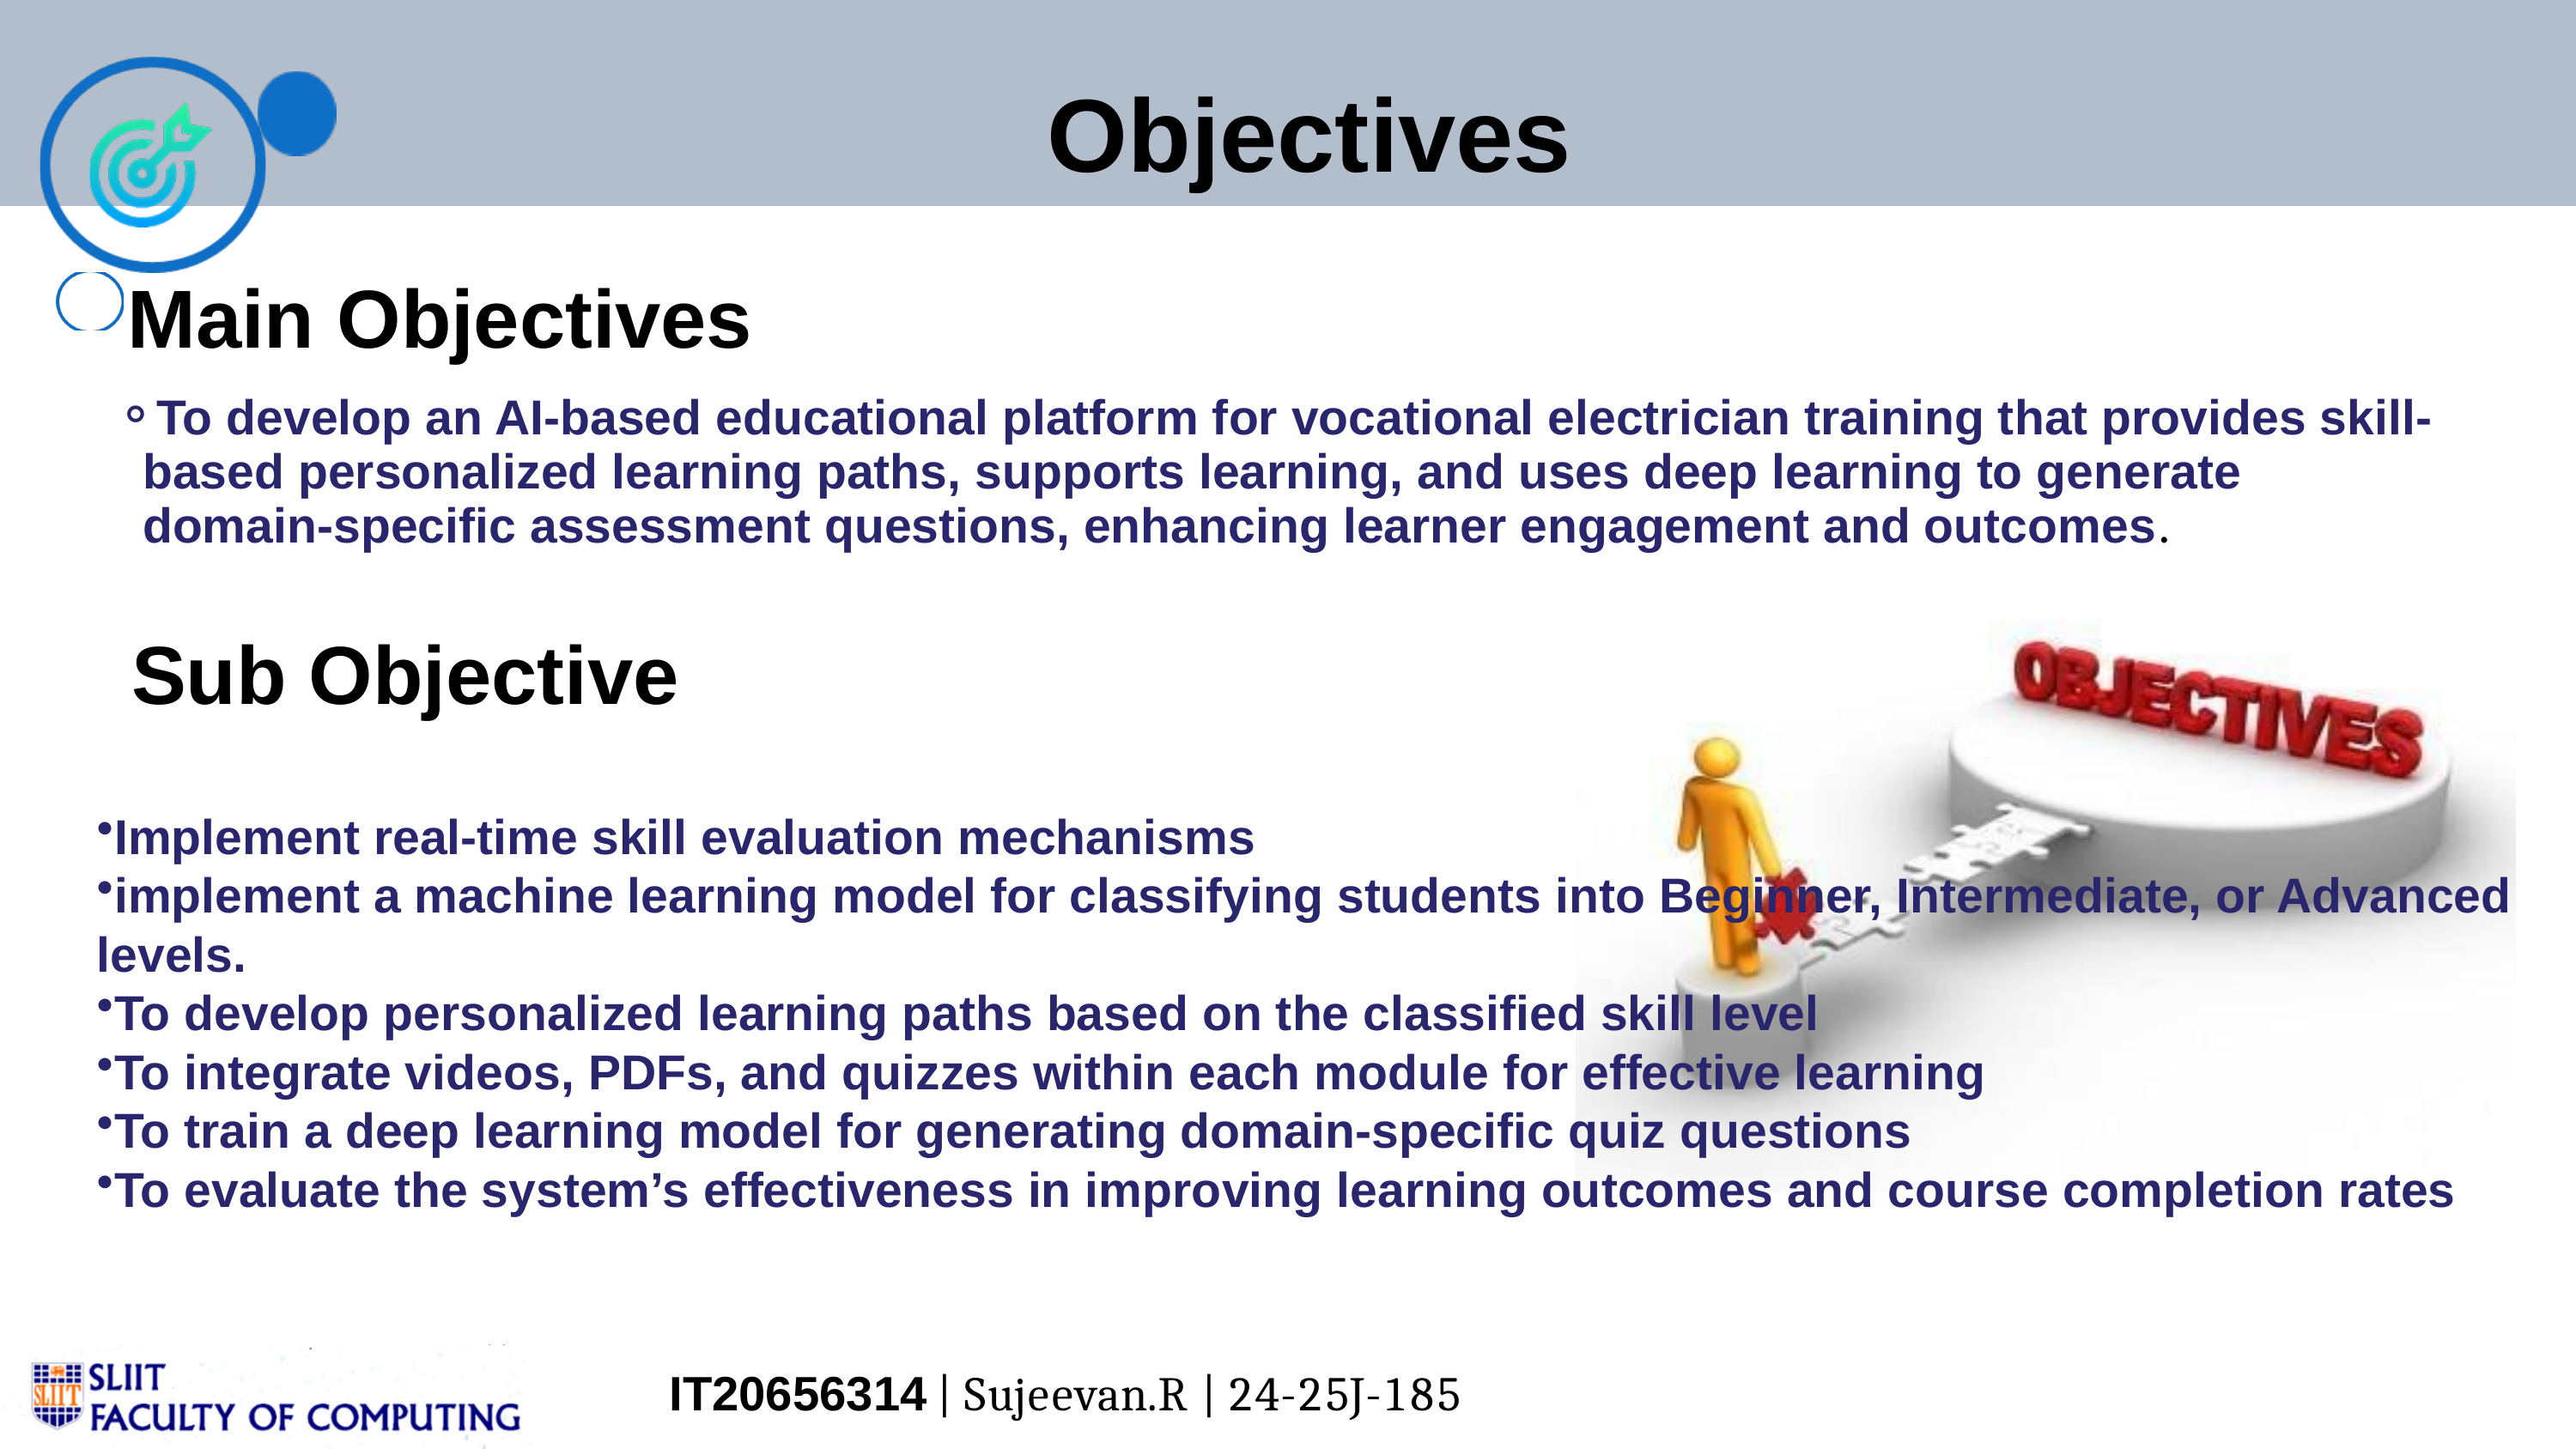

Objectives

Main Objectives

To develop an AI-based educational platform for vocational electrician training that provides skill-based personalized learning paths, supports learning, and uses deep learning to generate domain-specific assessment questions, enhancing learner engagement and outcomes.

Sub Objective

Implement real-time skill evaluation mechanisms
implement a machine learning model for classifying students into Beginner, Intermediate, or Advanced levels.
To develop personalized learning paths based on the classified skill level
To integrate videos, PDFs, and quizzes within each module for effective learning
To train a deep learning model for generating domain-specific quiz questions
To evaluate the system’s effectiveness in improving learning outcomes and course completion rates

IT20656314 | Sujeevan.R | 24-25J-185